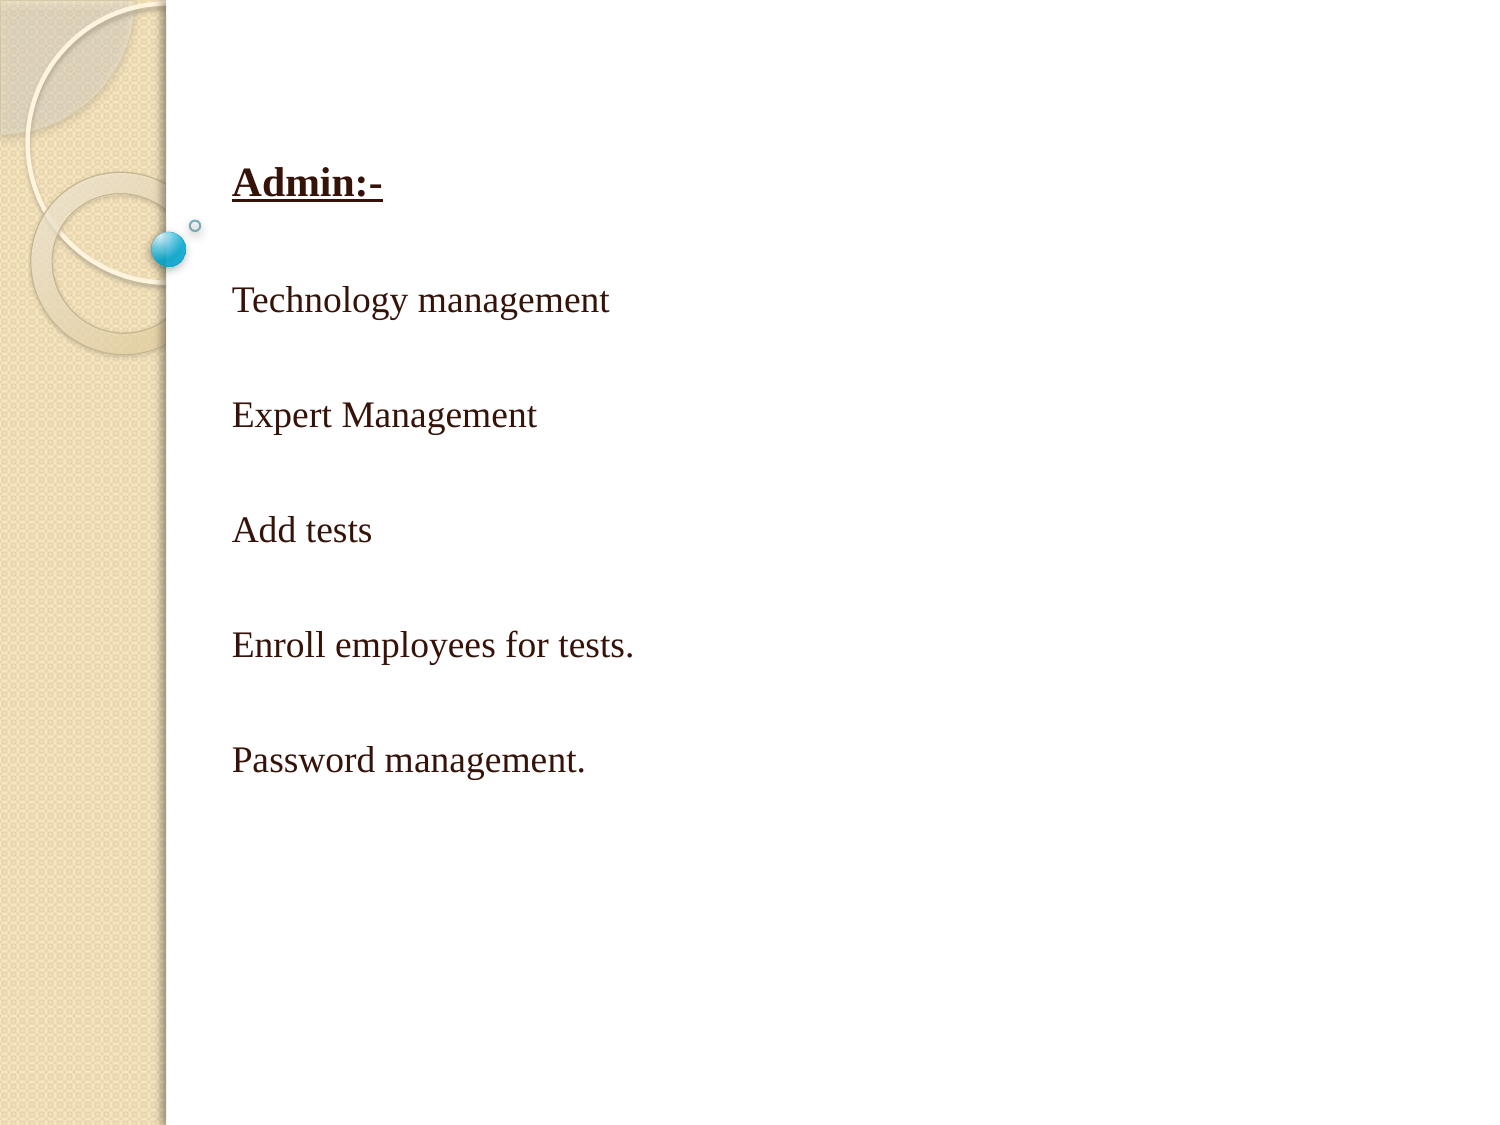

Admin:-

Technology management

Expert Management

Add tests

Enroll employees for tests.

Password management.